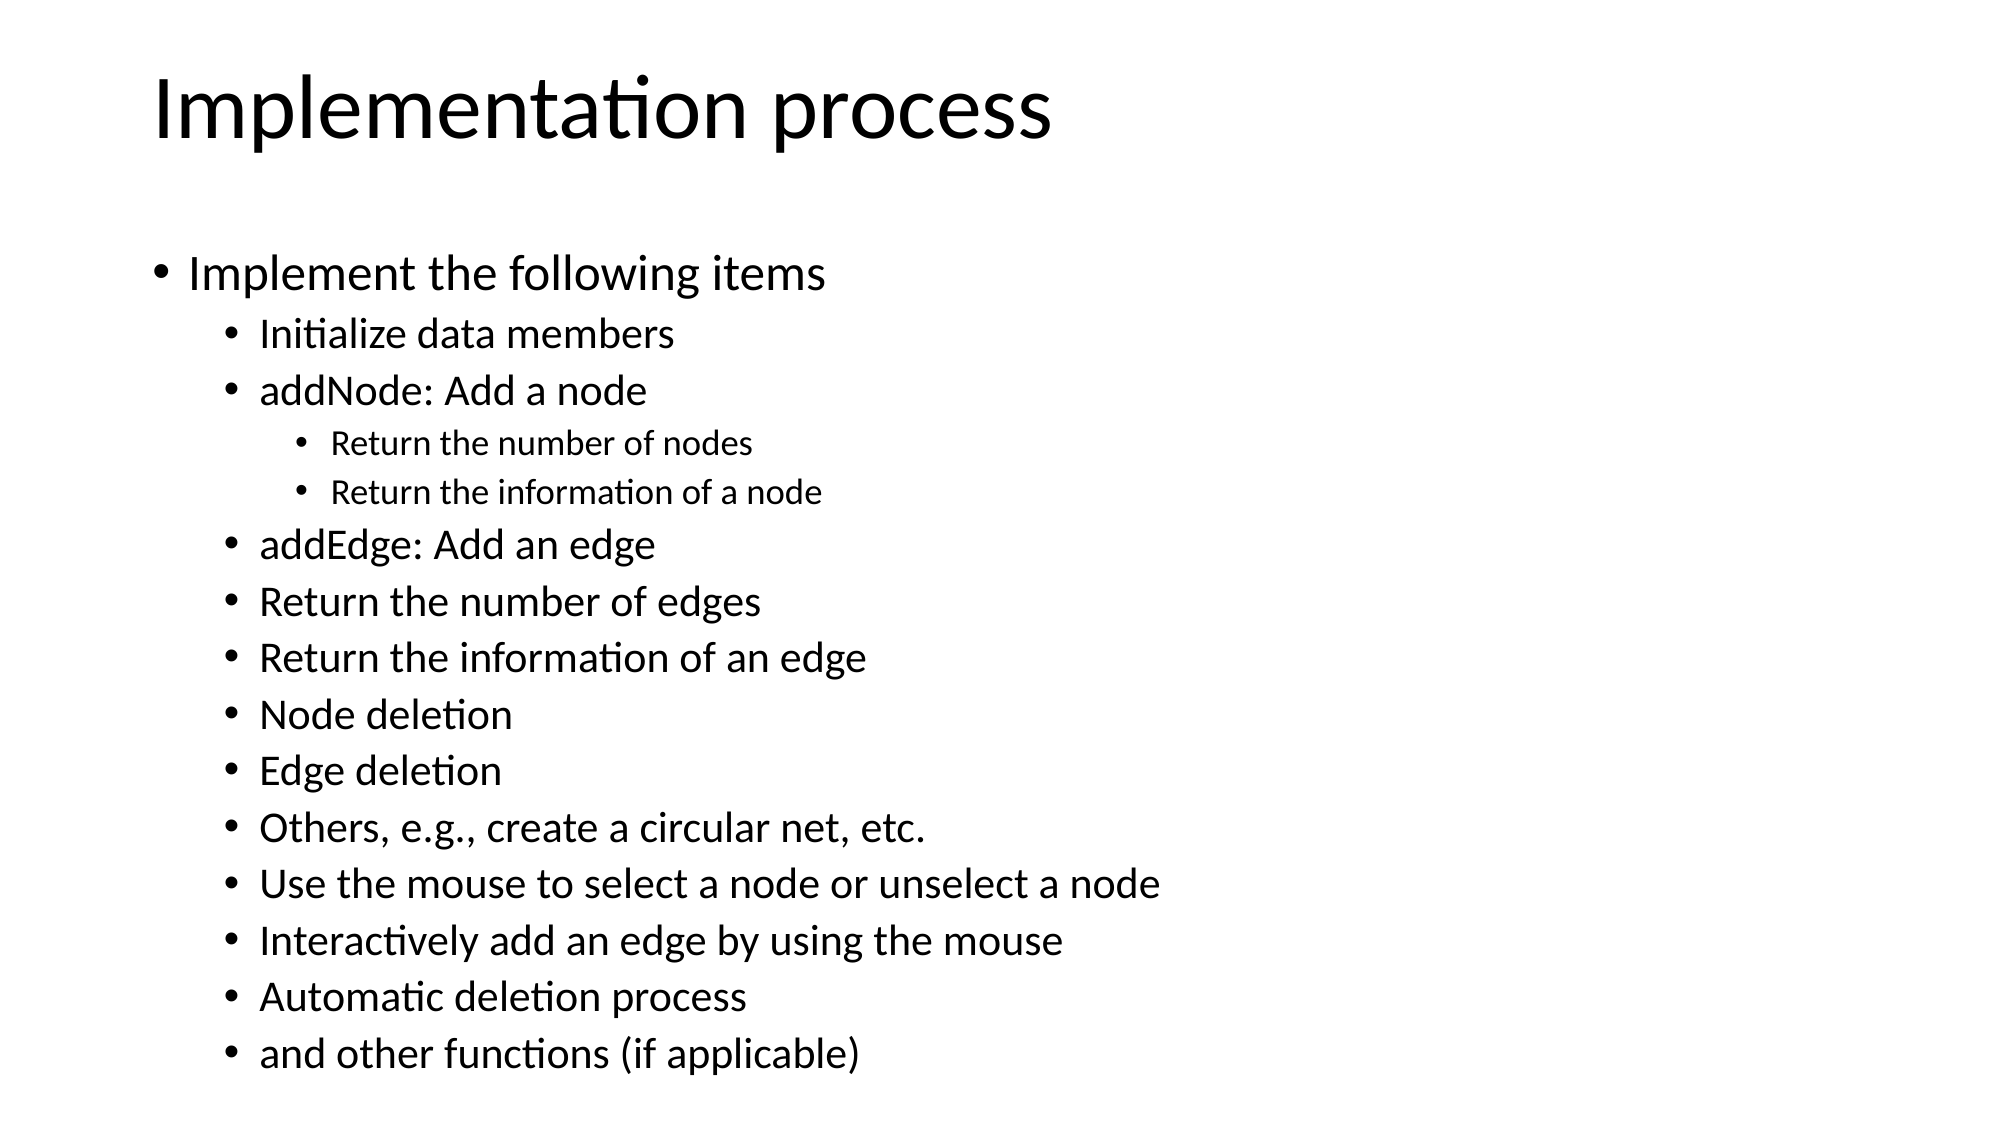

# Implementation process
Implement the following items
Initialize data members
addNode: Add a node
Return the number of nodes
Return the information of a node
addEdge: Add an edge
Return the number of edges
Return the information of an edge
Node deletion
Edge deletion
Others, e.g., create a circular net, etc.
Use the mouse to select a node or unselect a node
Interactively add an edge by using the mouse
Automatic deletion process
and other functions (if applicable)